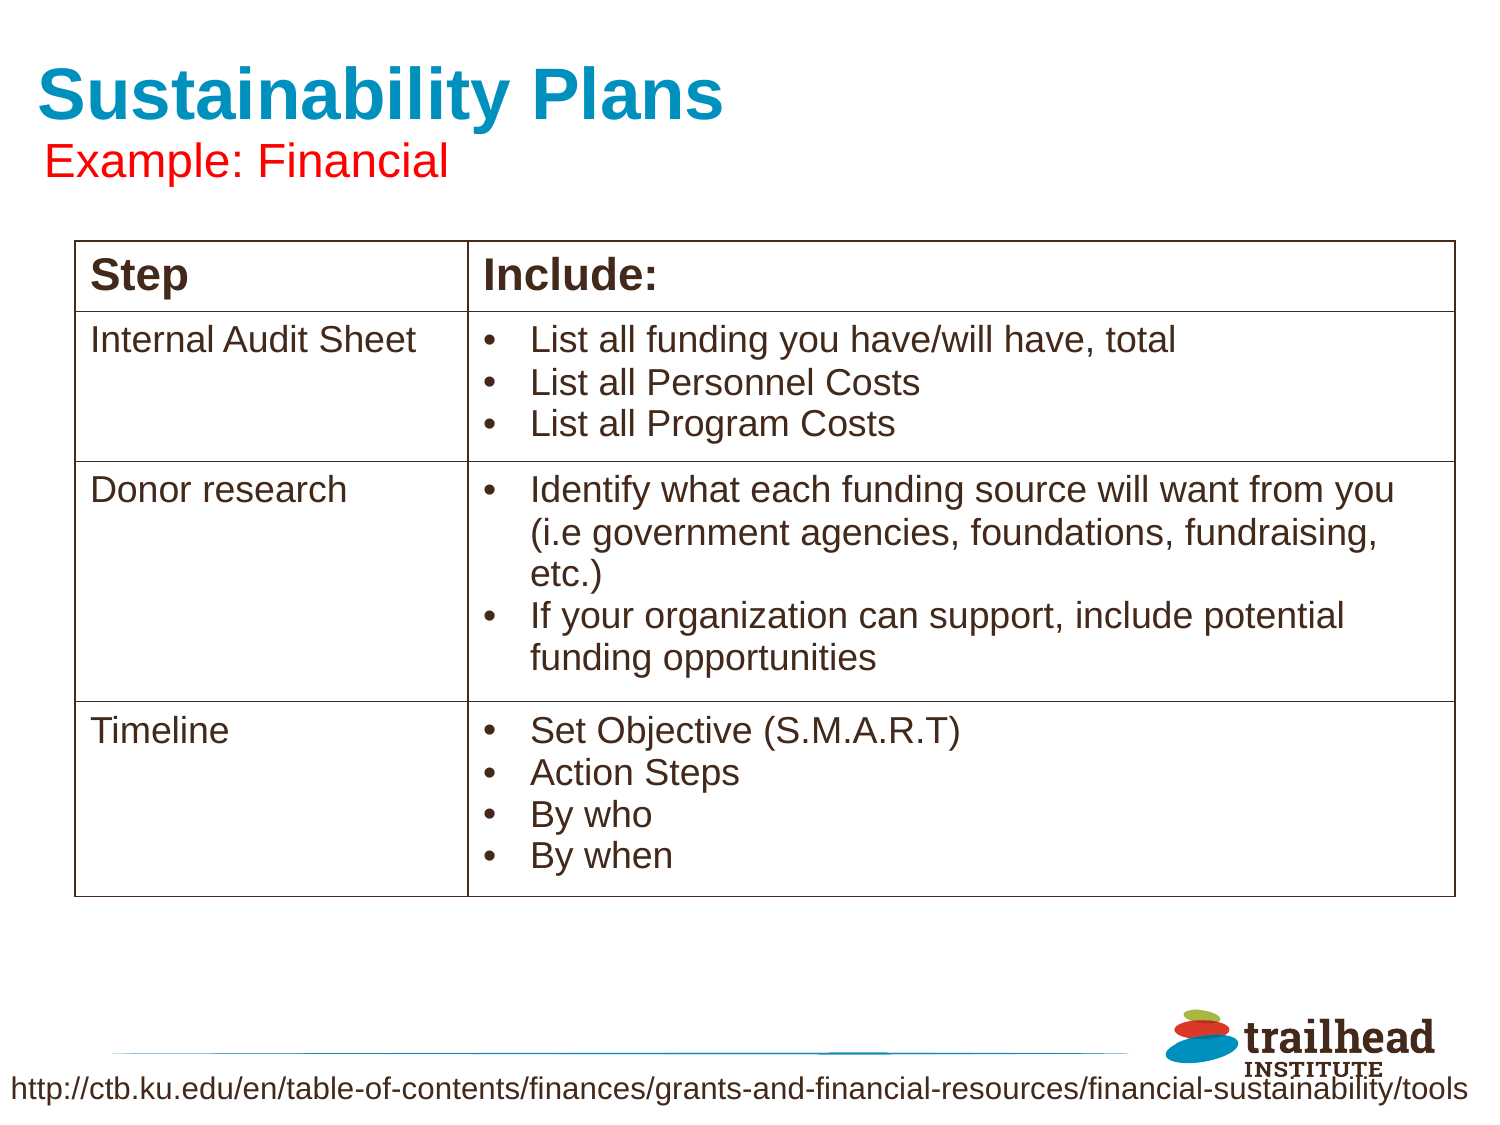

# Sustainability Plans
Example: Financial
| Step | Include: |
| --- | --- |
| Internal Audit Sheet | List all funding you have/will have, total List all Personnel Costs List all Program Costs |
| Donor research | Identify what each funding source will want from you (i.e government agencies, foundations, fundraising, etc.) If your organization can support, include potential funding opportunities |
| Timeline | Set Objective (S.M.A.R.T) Action Steps By who By when |
http://ctb.ku.edu/en/table-of-contents/finances/grants-and-financial-resources/financial-sustainability/tools